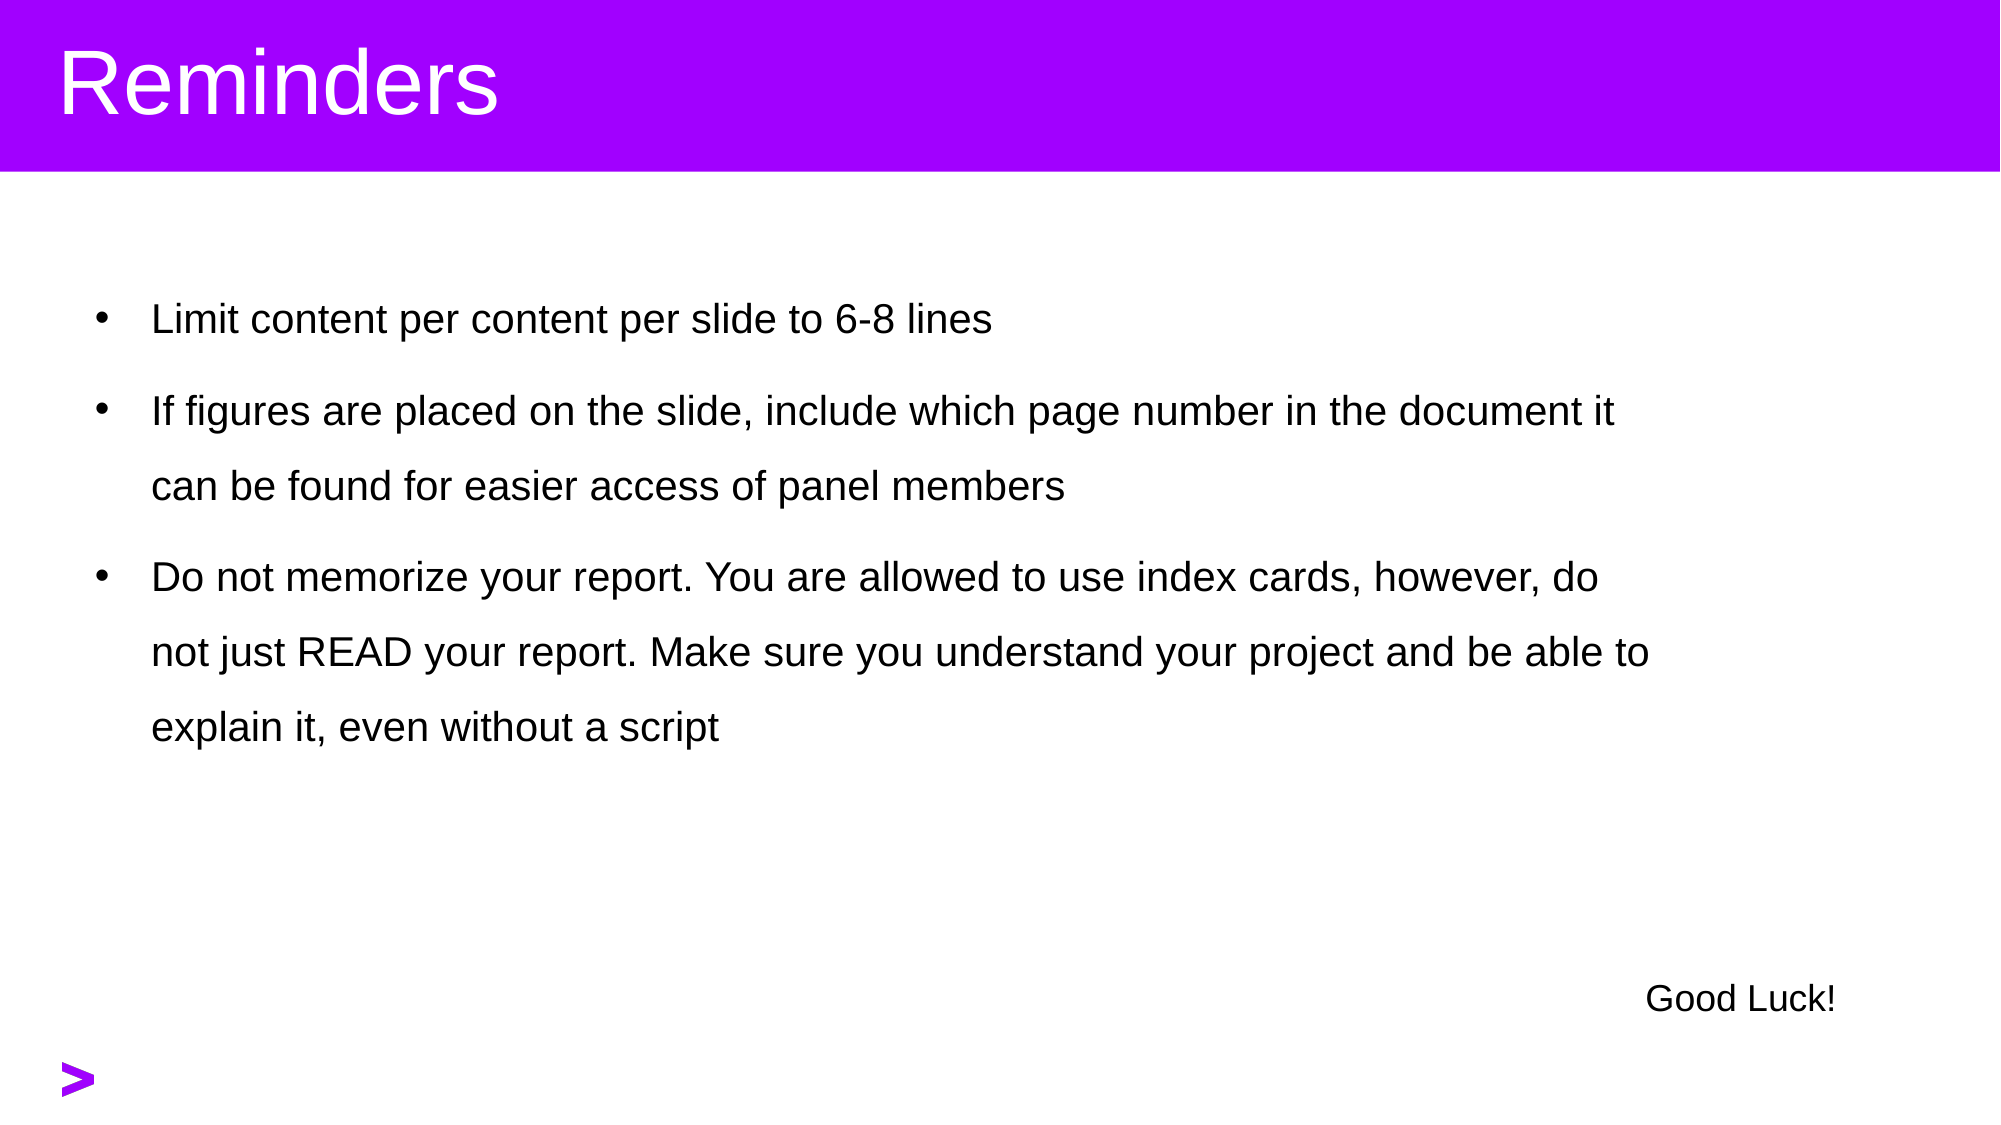

# Reminders
Limit content per content per slide to 6-8 lines
If figures are placed on the slide, include which page number in the document it can be found for easier access of panel members
Do not memorize your report. You are allowed to use index cards, however, do not just READ your report. Make sure you understand your project and be able to explain it, even without a script

Good Luck!
Copyright © 2022 Accenture. All rights reserved.
15